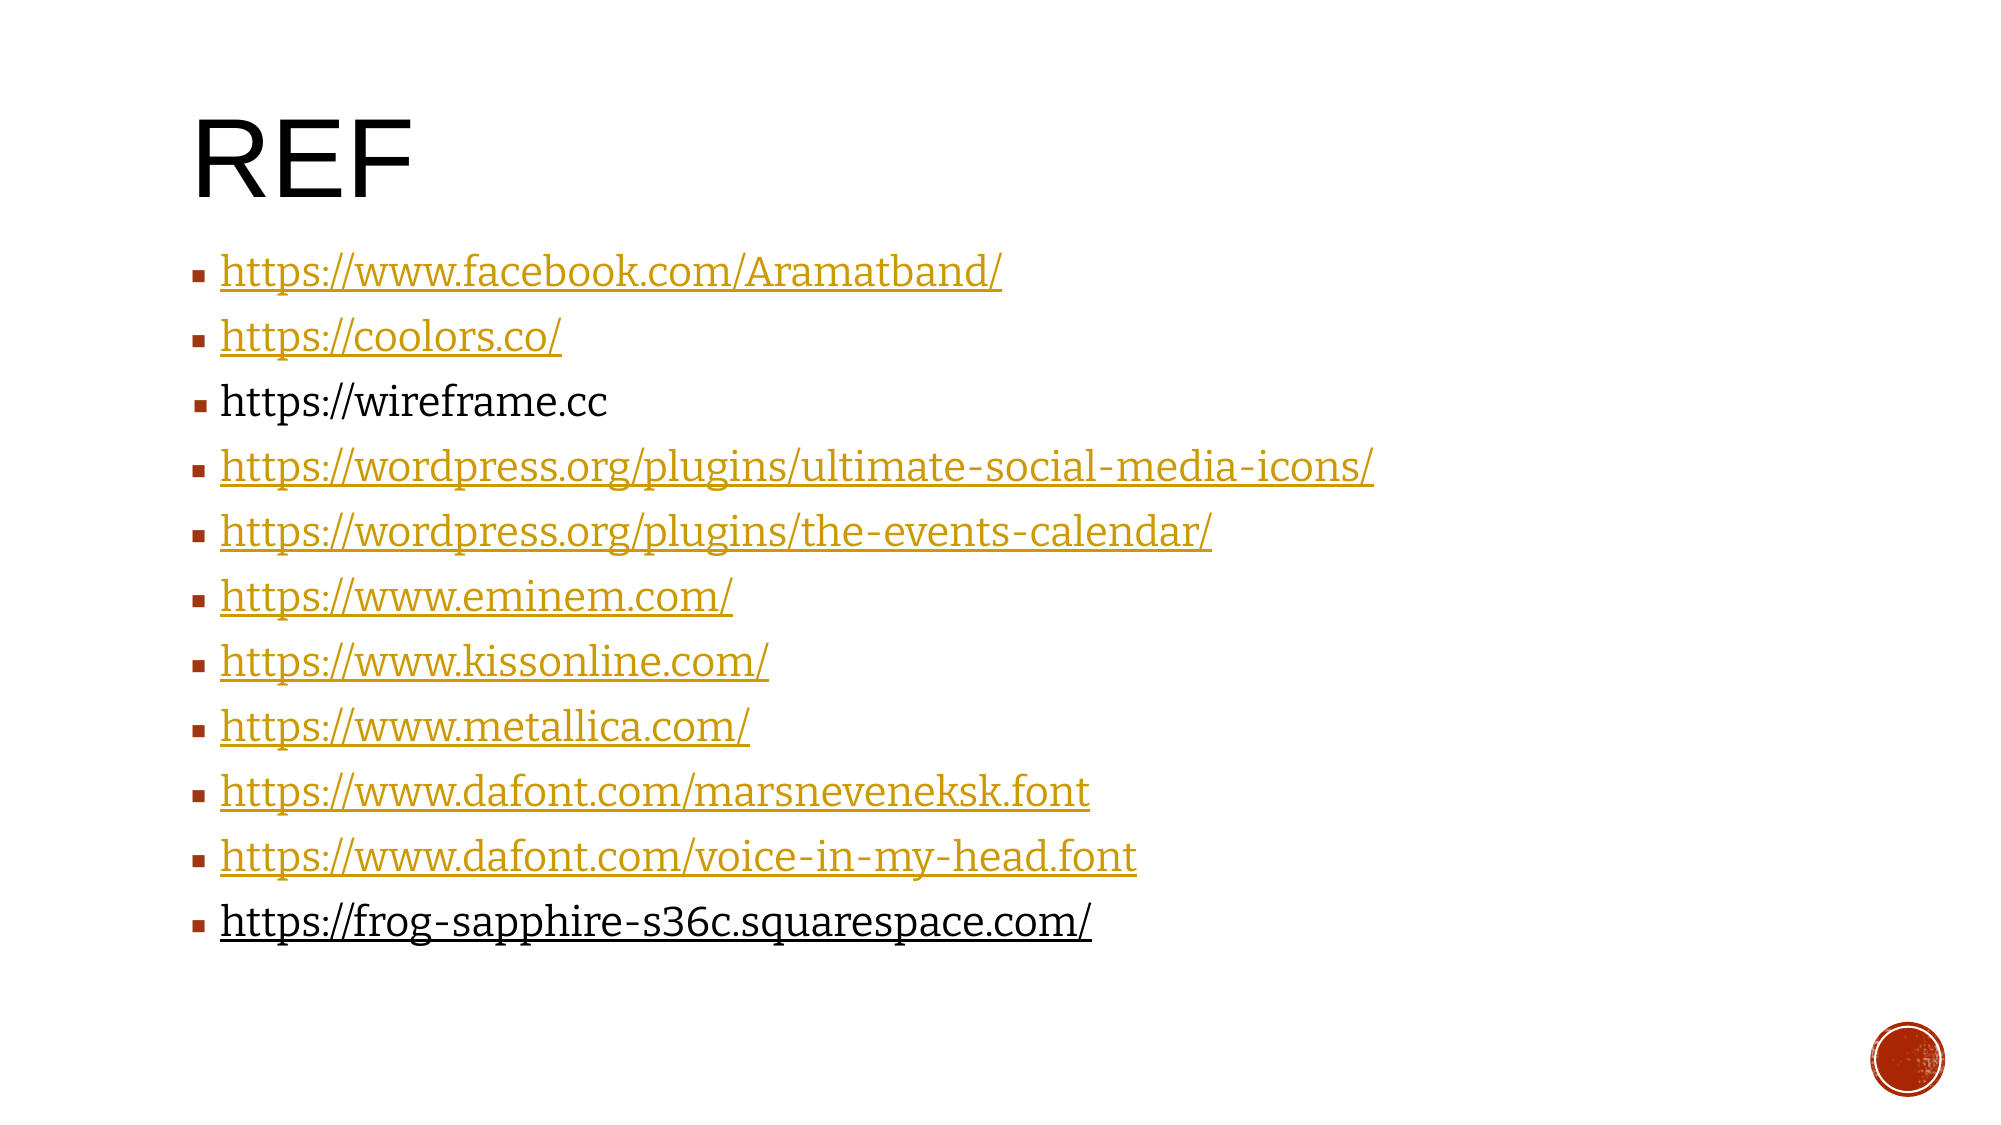

# REF
https://www.facebook.com/Aramatband/
https://coolors.co/
https://wireframe.cc
https://wordpress.org/plugins/ultimate-social-media-icons/
https://wordpress.org/plugins/the-events-calendar/
https://www.eminem.com/
https://www.kissonline.com/
https://www.metallica.com/
https://www.dafont.com/marsneveneksk.font
https://www.dafont.com/voice-in-my-head.font
https://frog-sapphire-s36c.squarespace.com/